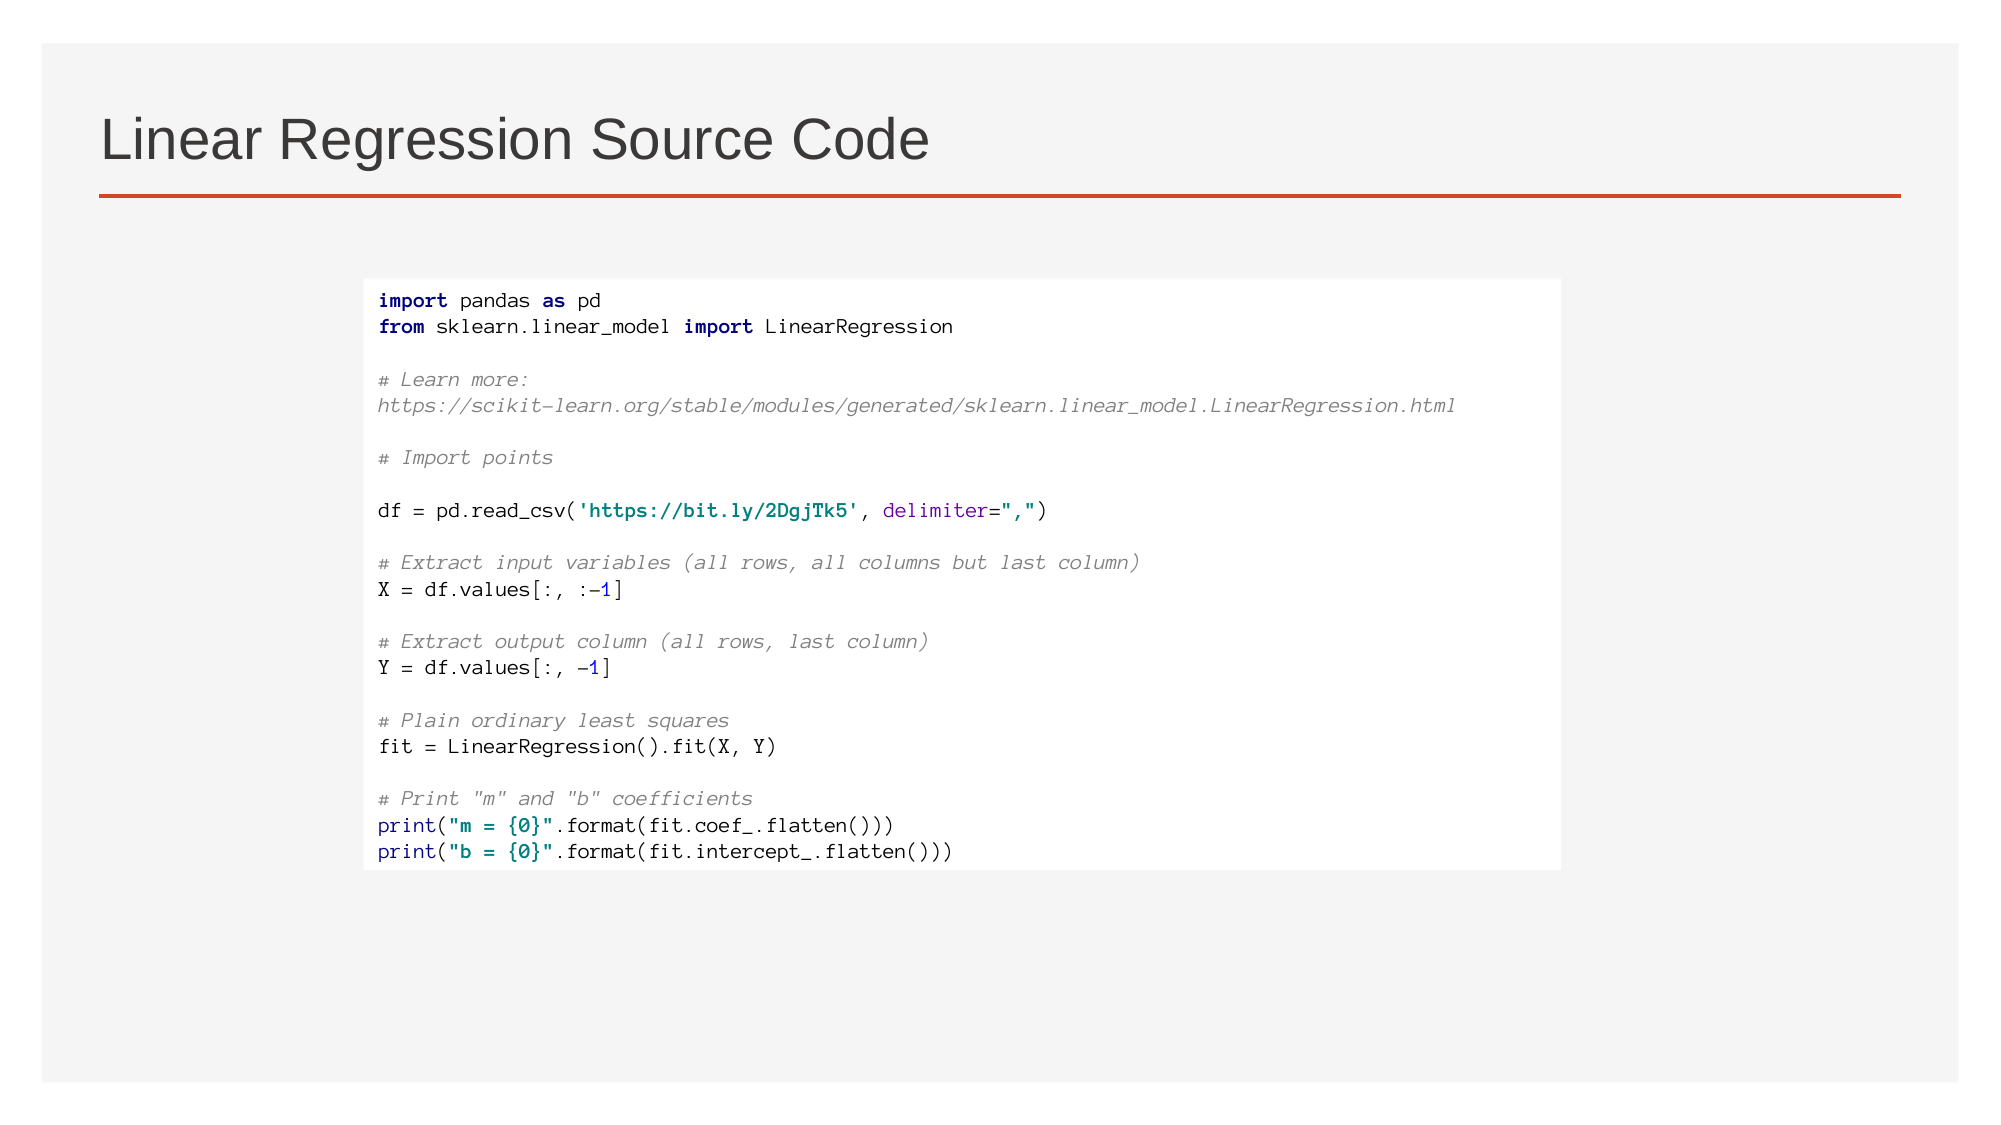

# Linear Regression Source Code
import pandas as pd
from sklearn.linear_model import LinearRegression
# Learn more: https://scikit-learn.org/stable/modules/generated/sklearn.linear_model.LinearRegression.html
# Import points
df = pd.read_csv('https://bit.ly/2DgjTk5', delimiter=",")
# Extract input variables (all rows, all columns but last column)
X = df.values[:, :-1]
# Extract output column (all rows, last column)
Y = df.values[:, -1]
# Plain ordinary least squares
fit = LinearRegression().fit(X, Y)
# Print "m" and "b" coefficients
print("m = {0}".format(fit.coef_.flatten()))
print("b = {0}".format(fit.intercept_.flatten()))